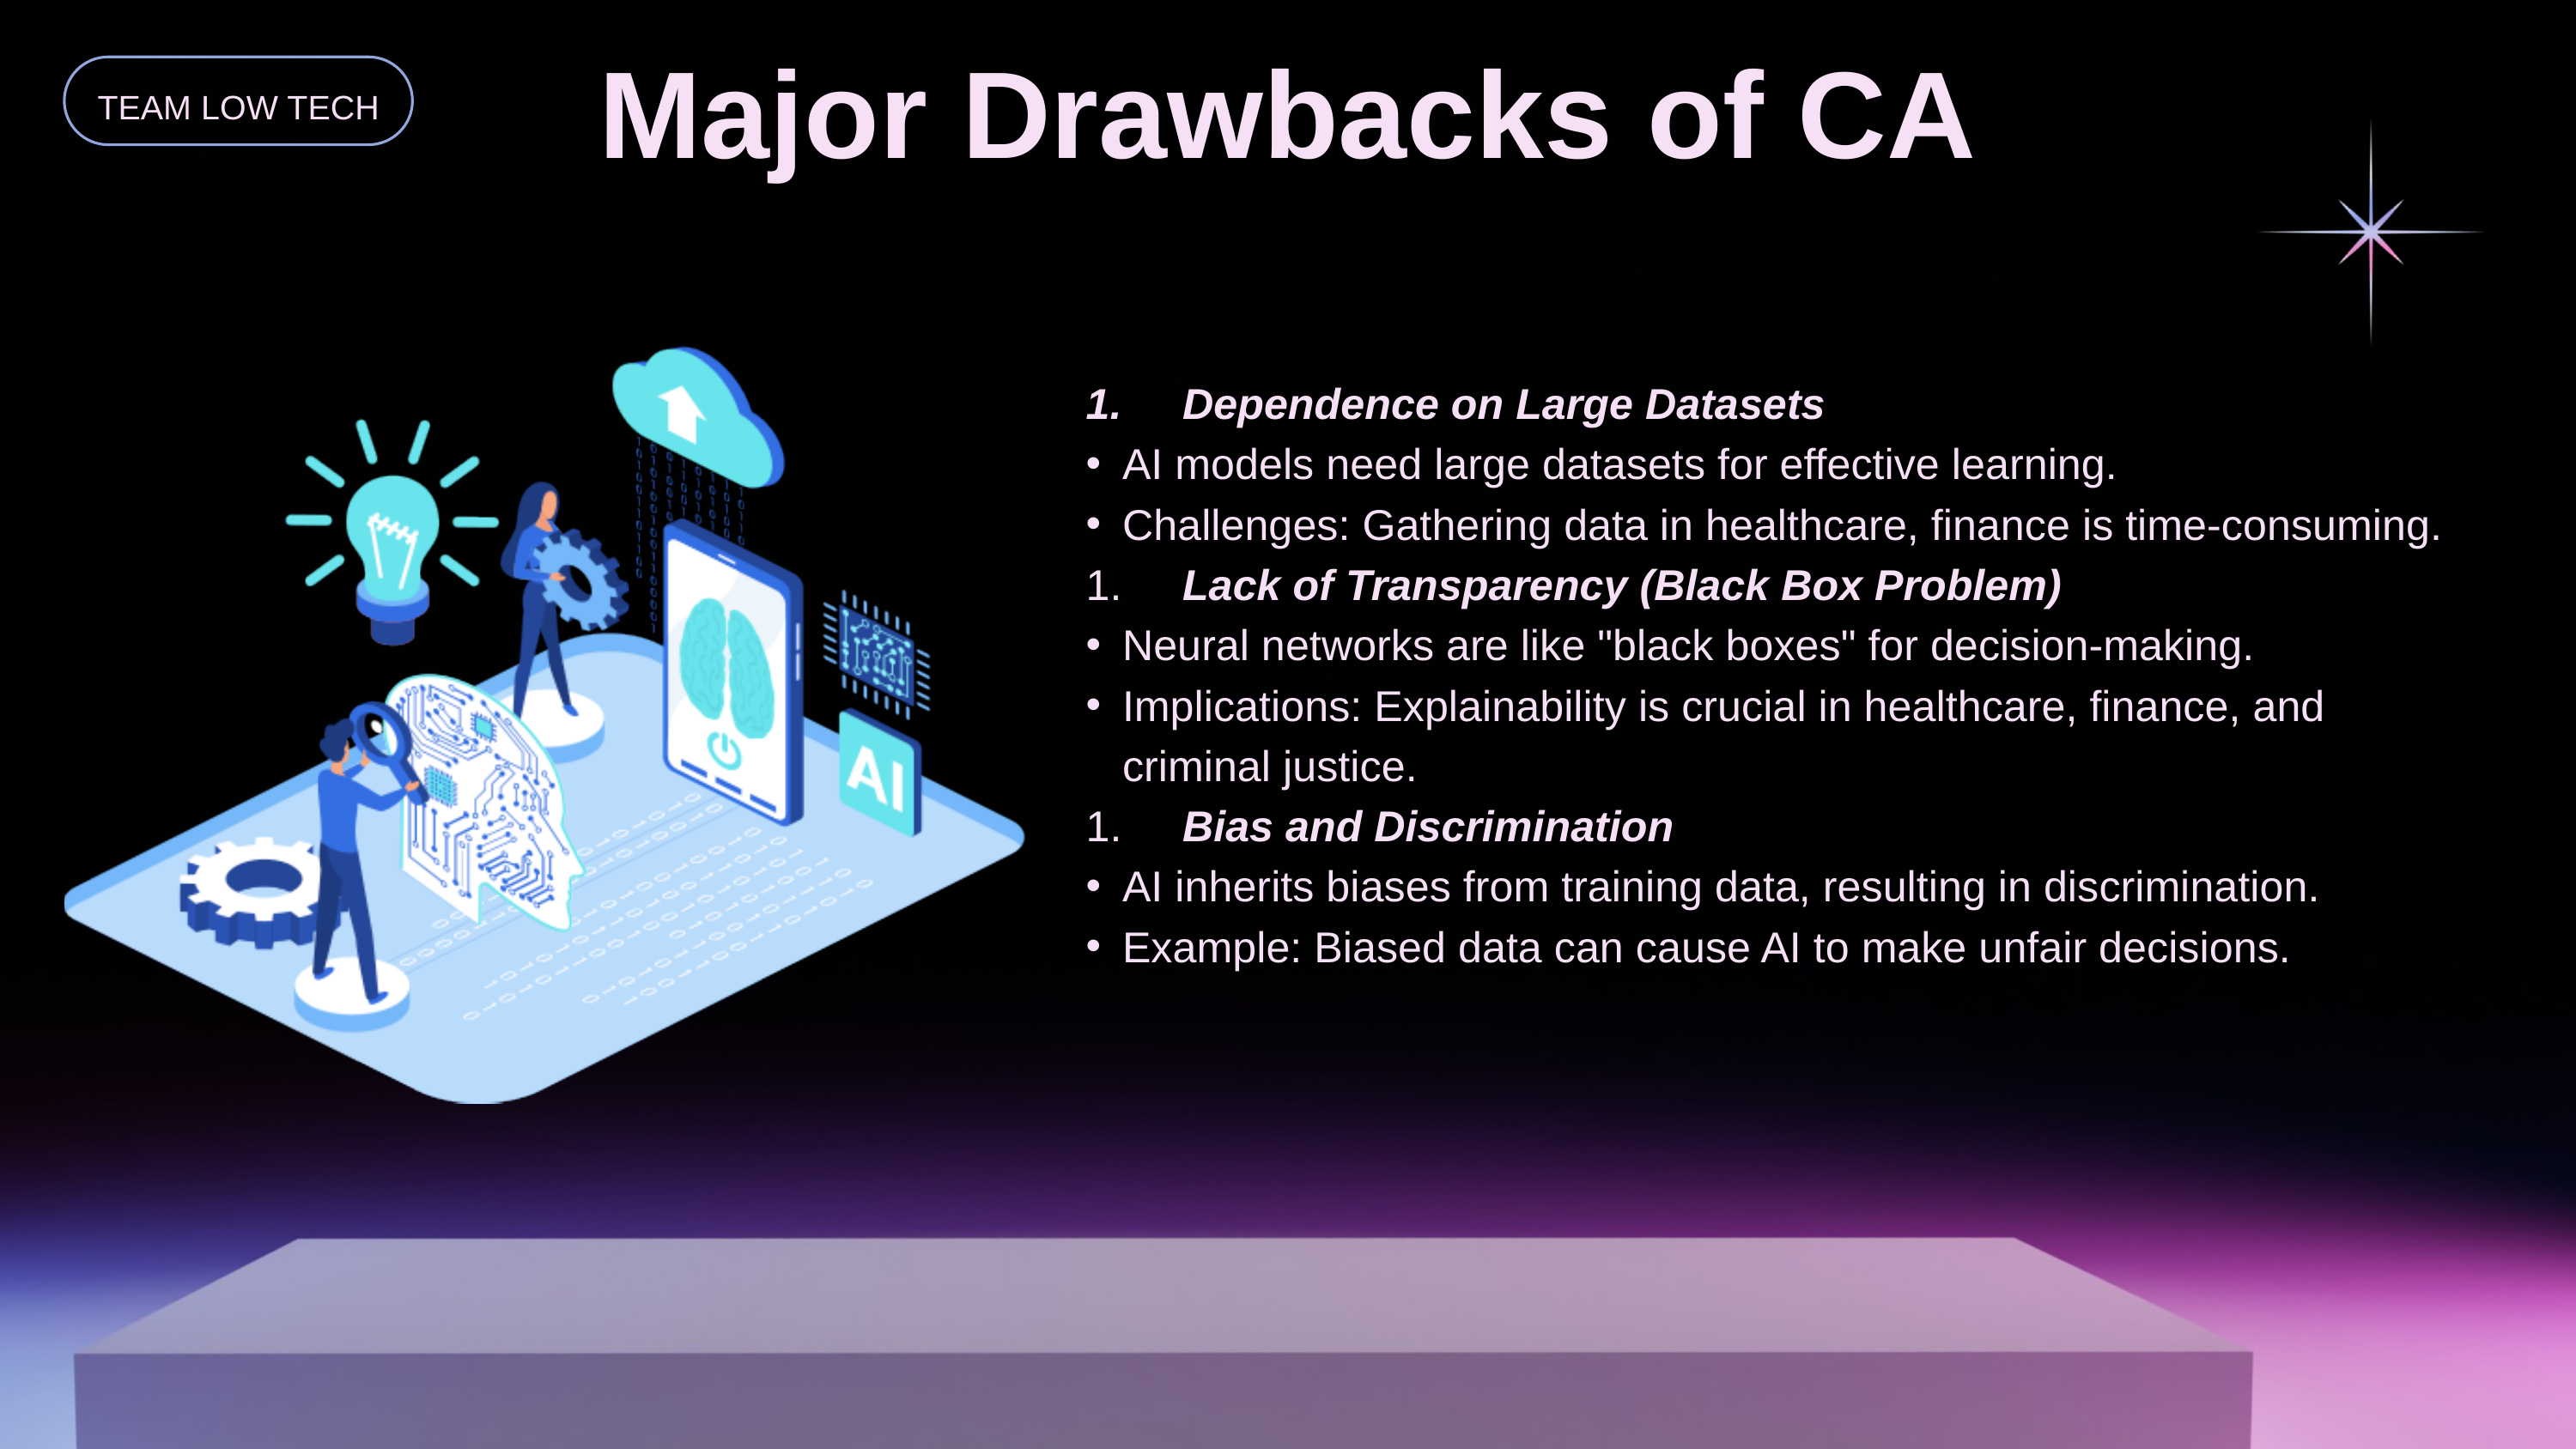

TEAM LOW TECH
Major Drawbacks of CA

     Dependence on Large Datasets
AI models need large datasets for effective learning.
Challenges: Gathering data in healthcare, finance is time-consuming.
     Lack of Transparency (Black Box Problem)
Neural networks are like "black boxes" for decision-making.
Implications: Explainability is crucial in healthcare, finance, and criminal justice.
     Bias and Discrimination
AI inherits biases from training data, resulting in discrimination.
Example: Biased data can cause AI to make unfair decisions.